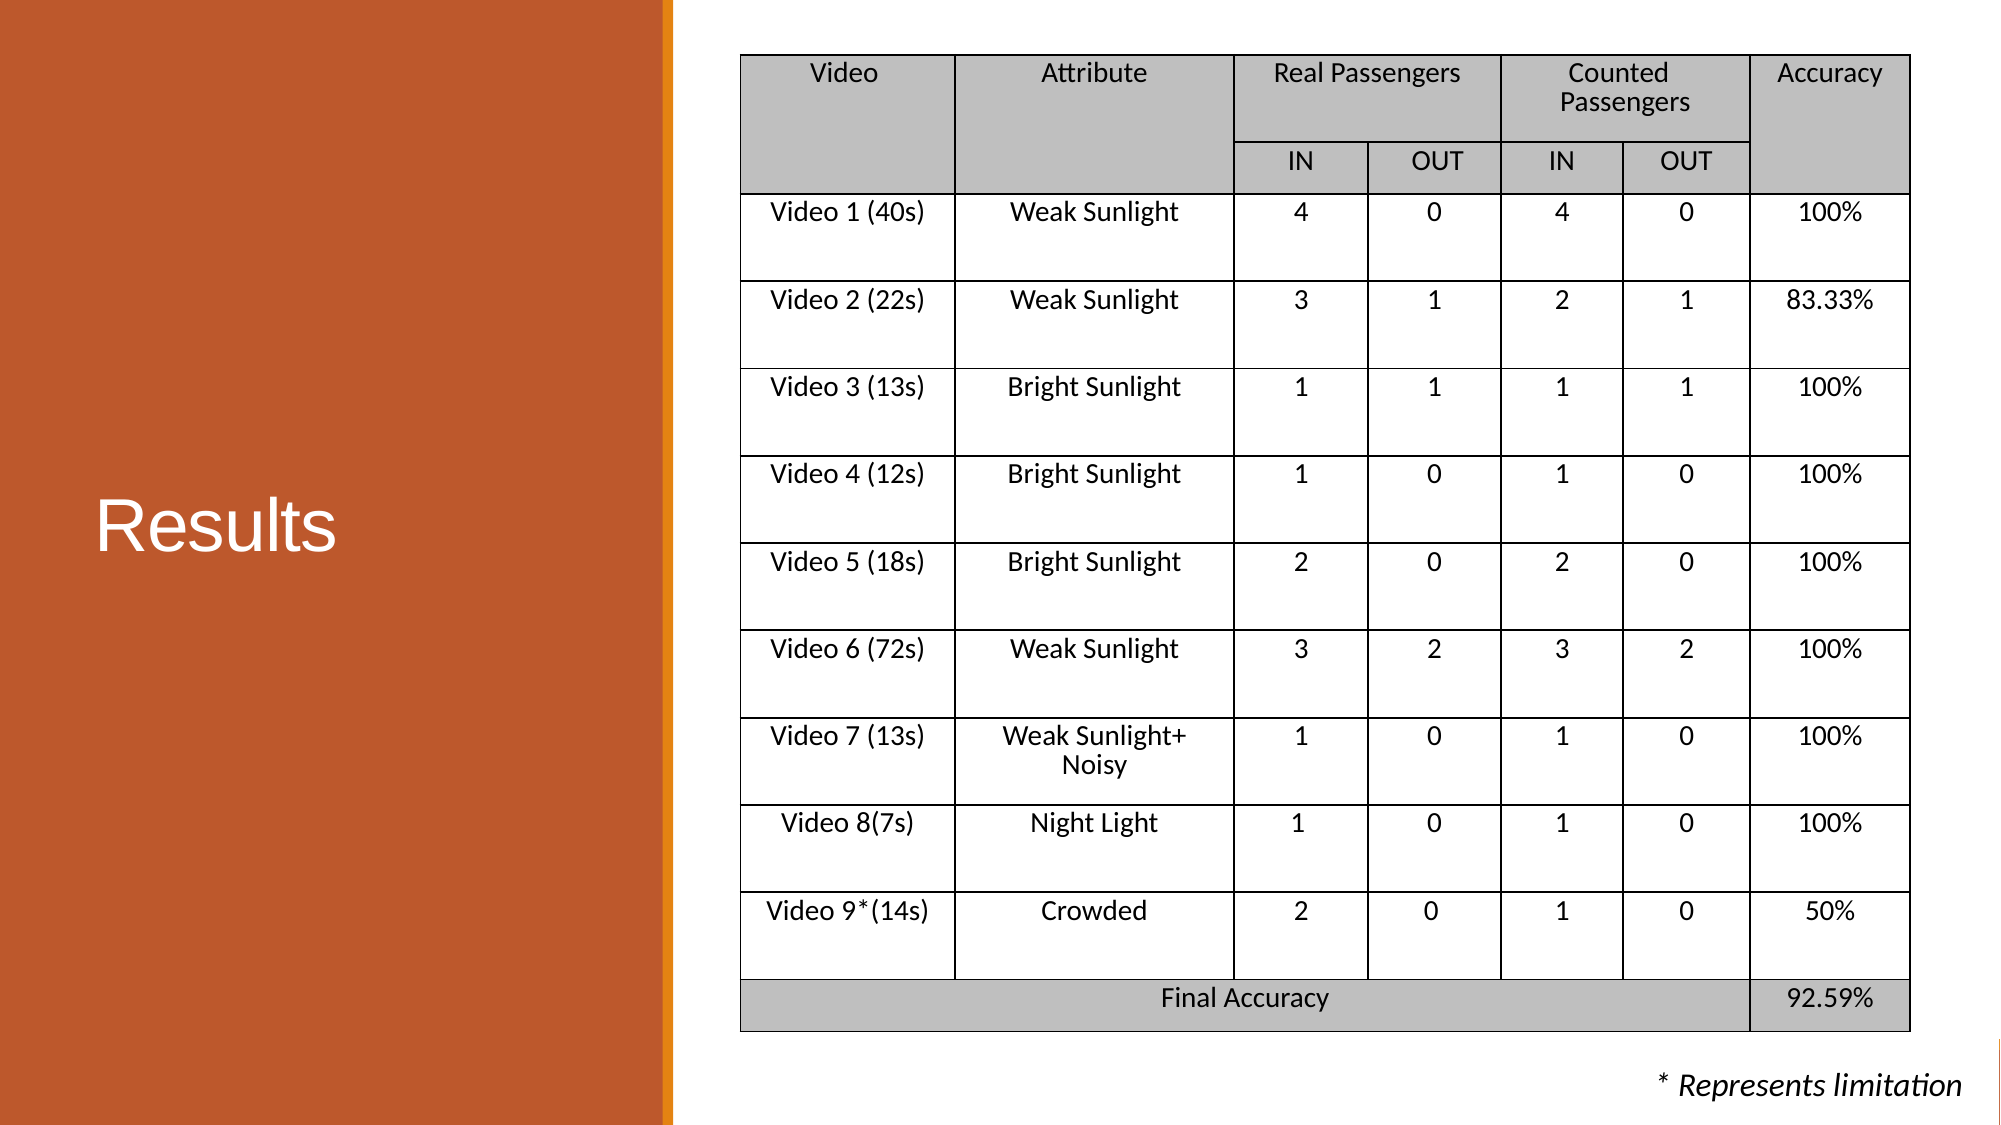

# Results
| Video | Attribute | Real Passengers |  | Counted  Passengers |  | Accuracy |
| --- | --- | --- | --- | --- | --- | --- |
|  |  | IN | OUT | IN | OUT |  |
| Video 1 (40s) | Weak Sunlight | 4 | 0 | 4 | 0 | 100% |
| Video 2 (22s) | Weak Sunlight | 3 | 1 | 2 | 1 | 83.33% |
| Video 3 (13s) | Bright Sunlight | 1 | 1 | 1 | 1 | 100% |
| Video 4 (12s) | Bright Sunlight | 1 | 0 | 1 | 0 | 100% |
| Video 5 (18s) | Bright Sunlight | 2 | 0 | 2 | 0 | 100% |
| Video 6 (72s) | Weak Sunlight | 3 | 2 | 3 | 2 | 100% |
| Video 7 (13s) | Weak Sunlight+ Noisy | 1 | 0 | 1 | 0 | 100% |
| Video 8(7s) | Night Light | 1 | 0 | 1 | 0 | 100% |
| Video 9\*(14s) | Crowded | 2 | 0 | 1 | 0 | 50% |
| Final Accuracy |  |  |  |  |  | 92.59% |
* Represents limitation